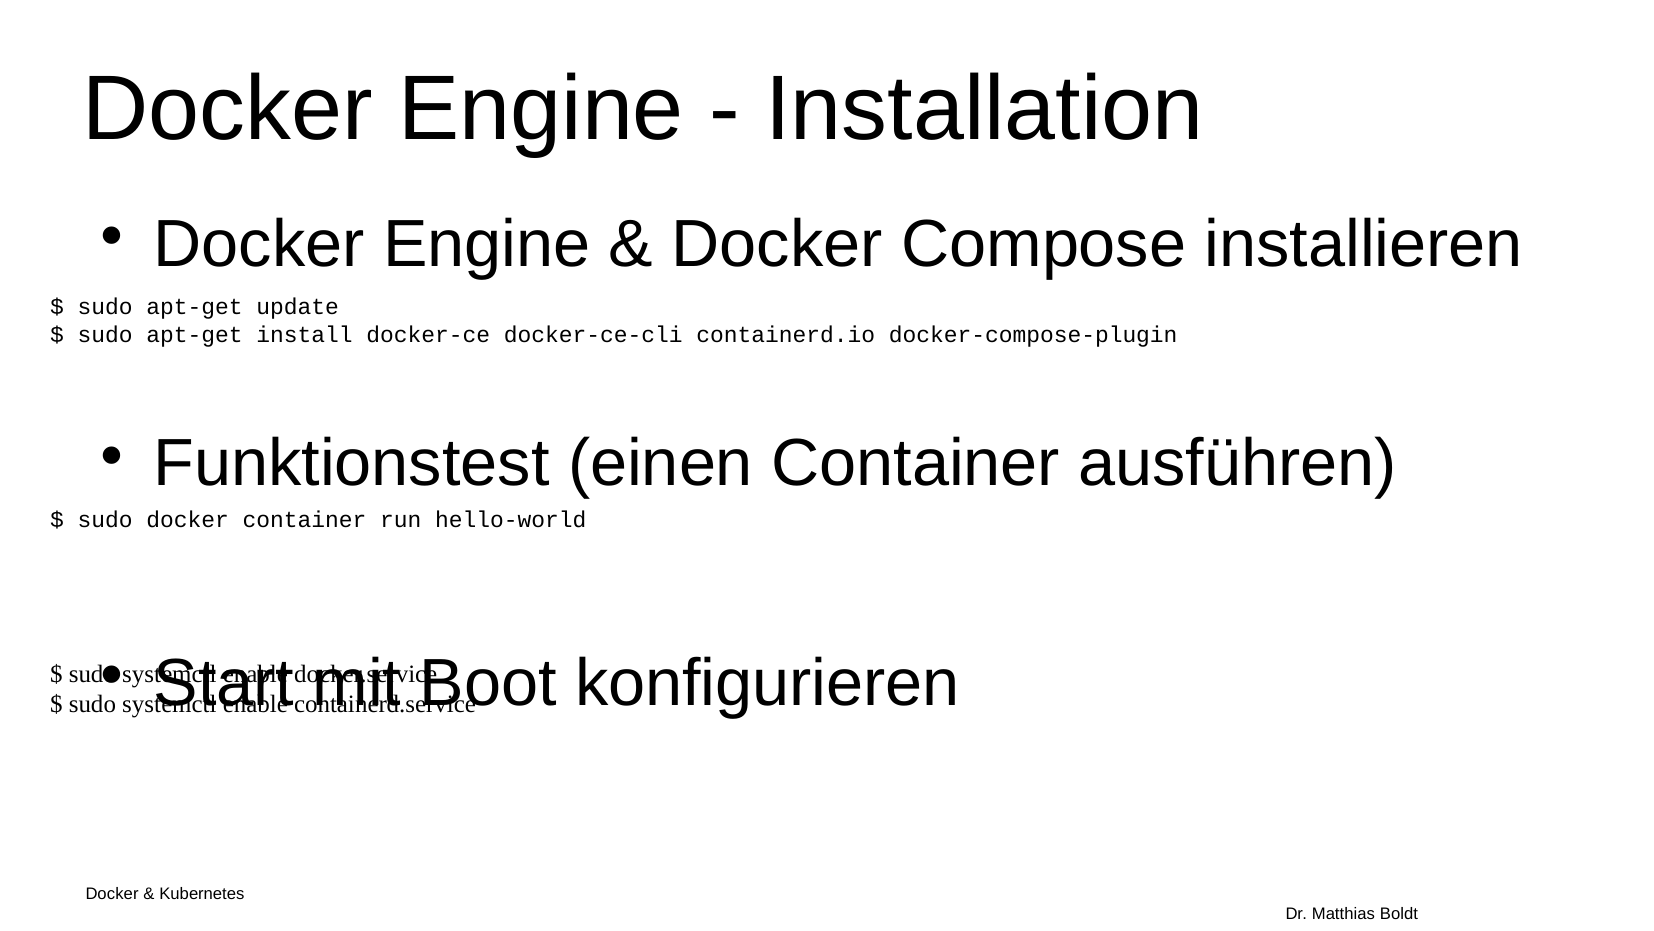

Docker Engine - Installation
Docker Engine & Docker Compose installieren

Funktionstest (einen Container ausführen)

Start mit Boot konfigurieren
$ sudo apt-get update
$ sudo apt-get install docker-ce docker-ce-cli containerd.io docker-compose-plugin
$ sudo docker container run hello-world

$ sudo systemctl enable docker.service
$ sudo systemctl enable containerd.service
Docker & Kubernetes																Dr. Matthias Boldt